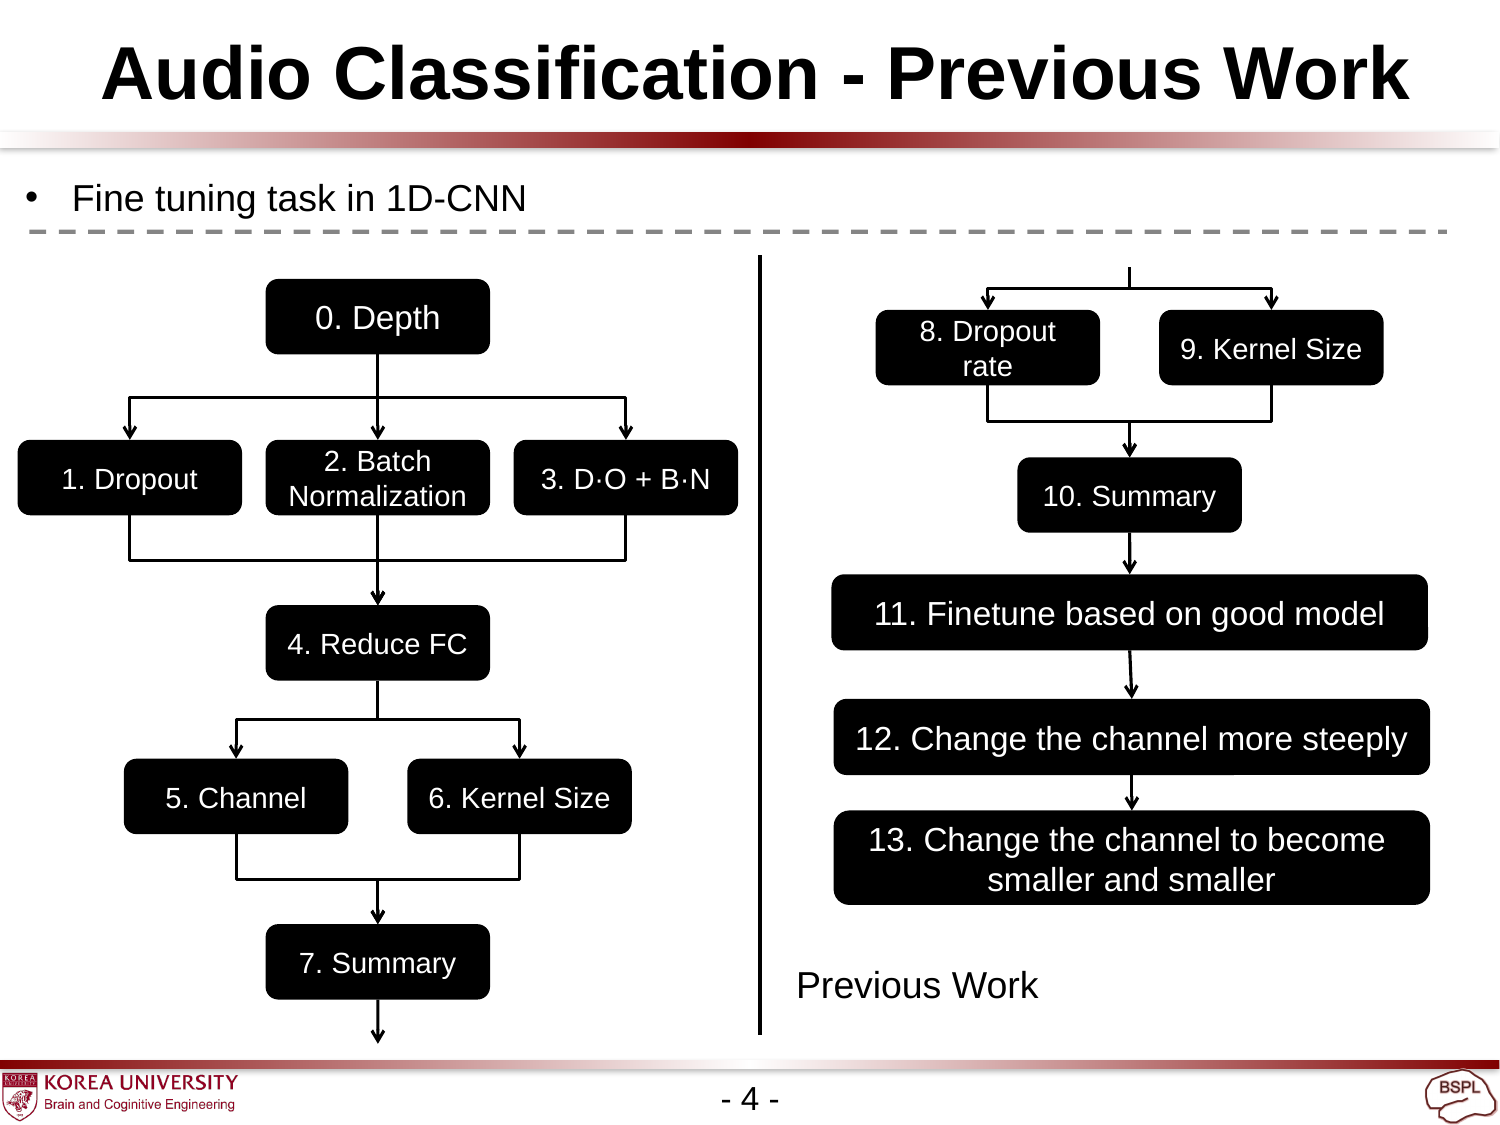

Audio Classification - Previous Work
Fine tuning task in 1D-CNN
0. Depth
8. Dropout rate
9. Kernel Size
1. Dropout
2. Batch Normalization
3. D·O + B·N
10. Summary
11. Finetune based on good model
4. Reduce FC
12. Change the channel more steeply
5. Channel
6. Kernel Size
13. Change the channel to become
smaller and smaller
7. Summary
Previous Work
- 4 -